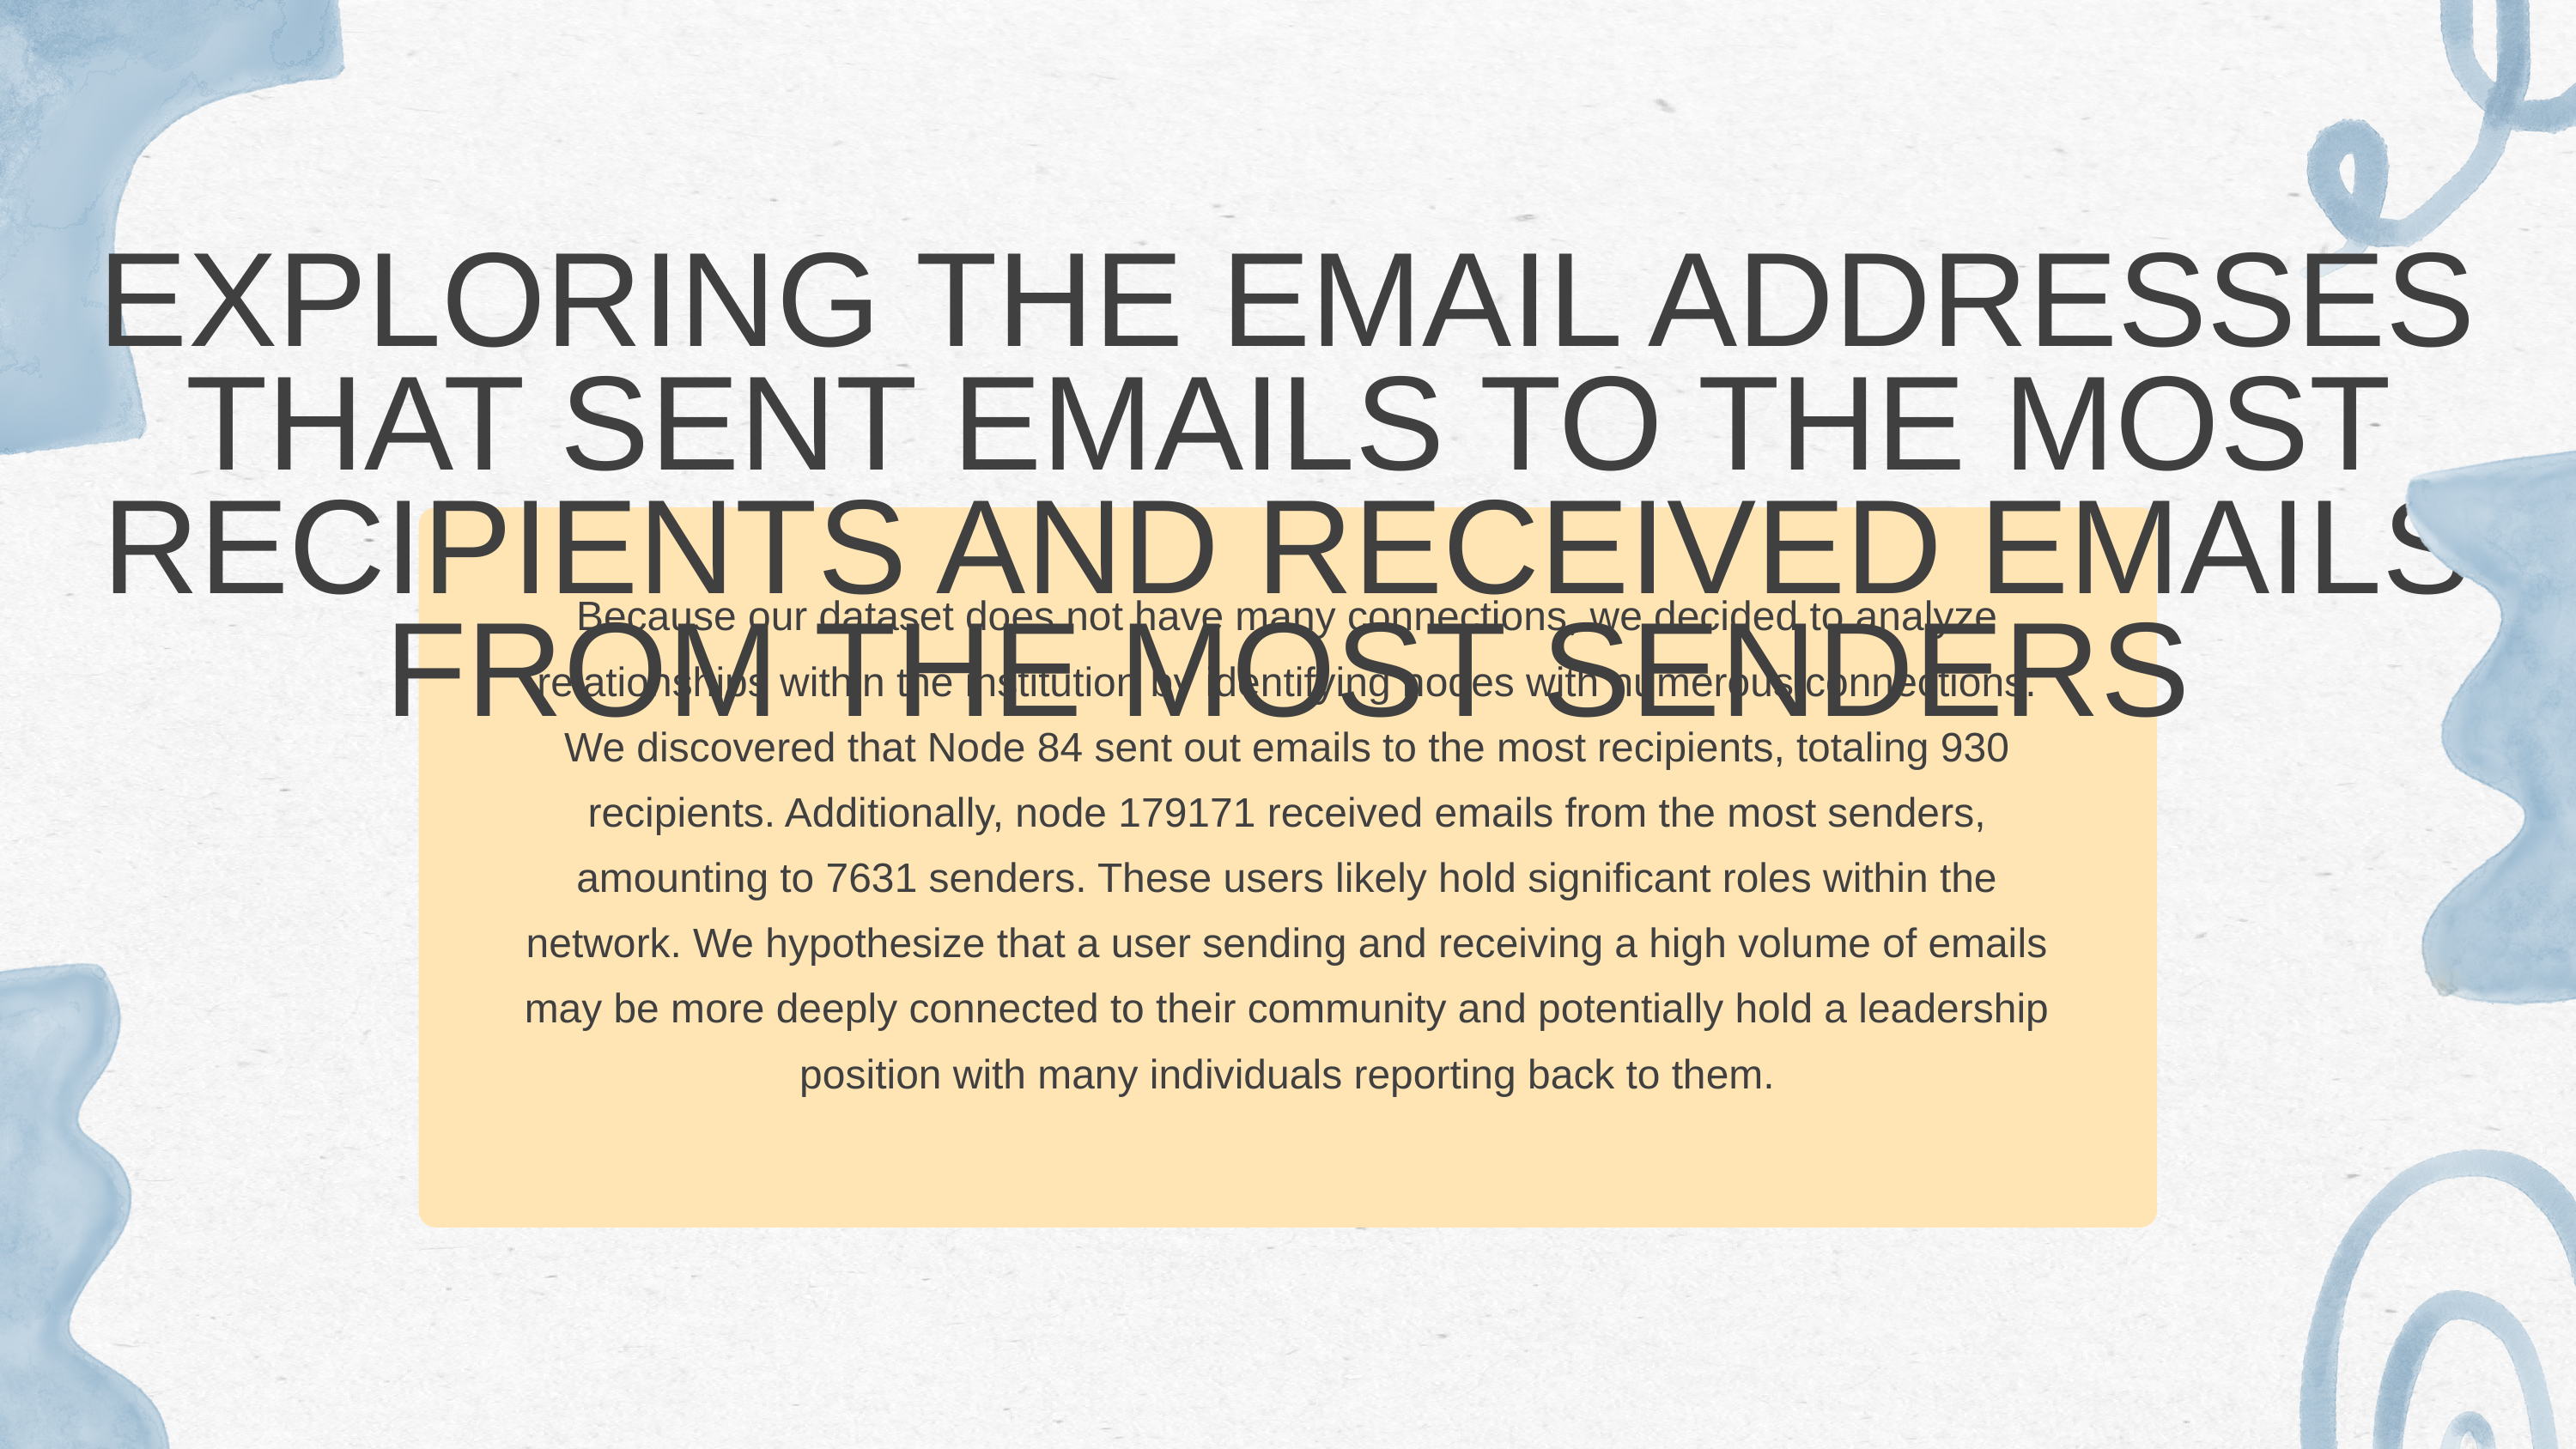

EXPLORING THE EMAIL ADDRESSES THAT SENT EMAILS TO THE MOST RECIPIENTS AND RECEIVED EMAILS FROM THE MOST SENDERS

Because our dataset does not have many connections, we decided to analyze relationships within the institution by identifying nodes with numerous connections. We discovered that Node 84 sent out emails to the most recipients, totaling 930 recipients. Additionally, node 179171 received emails from the most senders, amounting to 7631 senders. These users likely hold significant roles within the network. We hypothesize that a user sending and receiving a high volume of emails may be more deeply connected to their community and potentially hold a leadership position with many individuals reporting back to them.